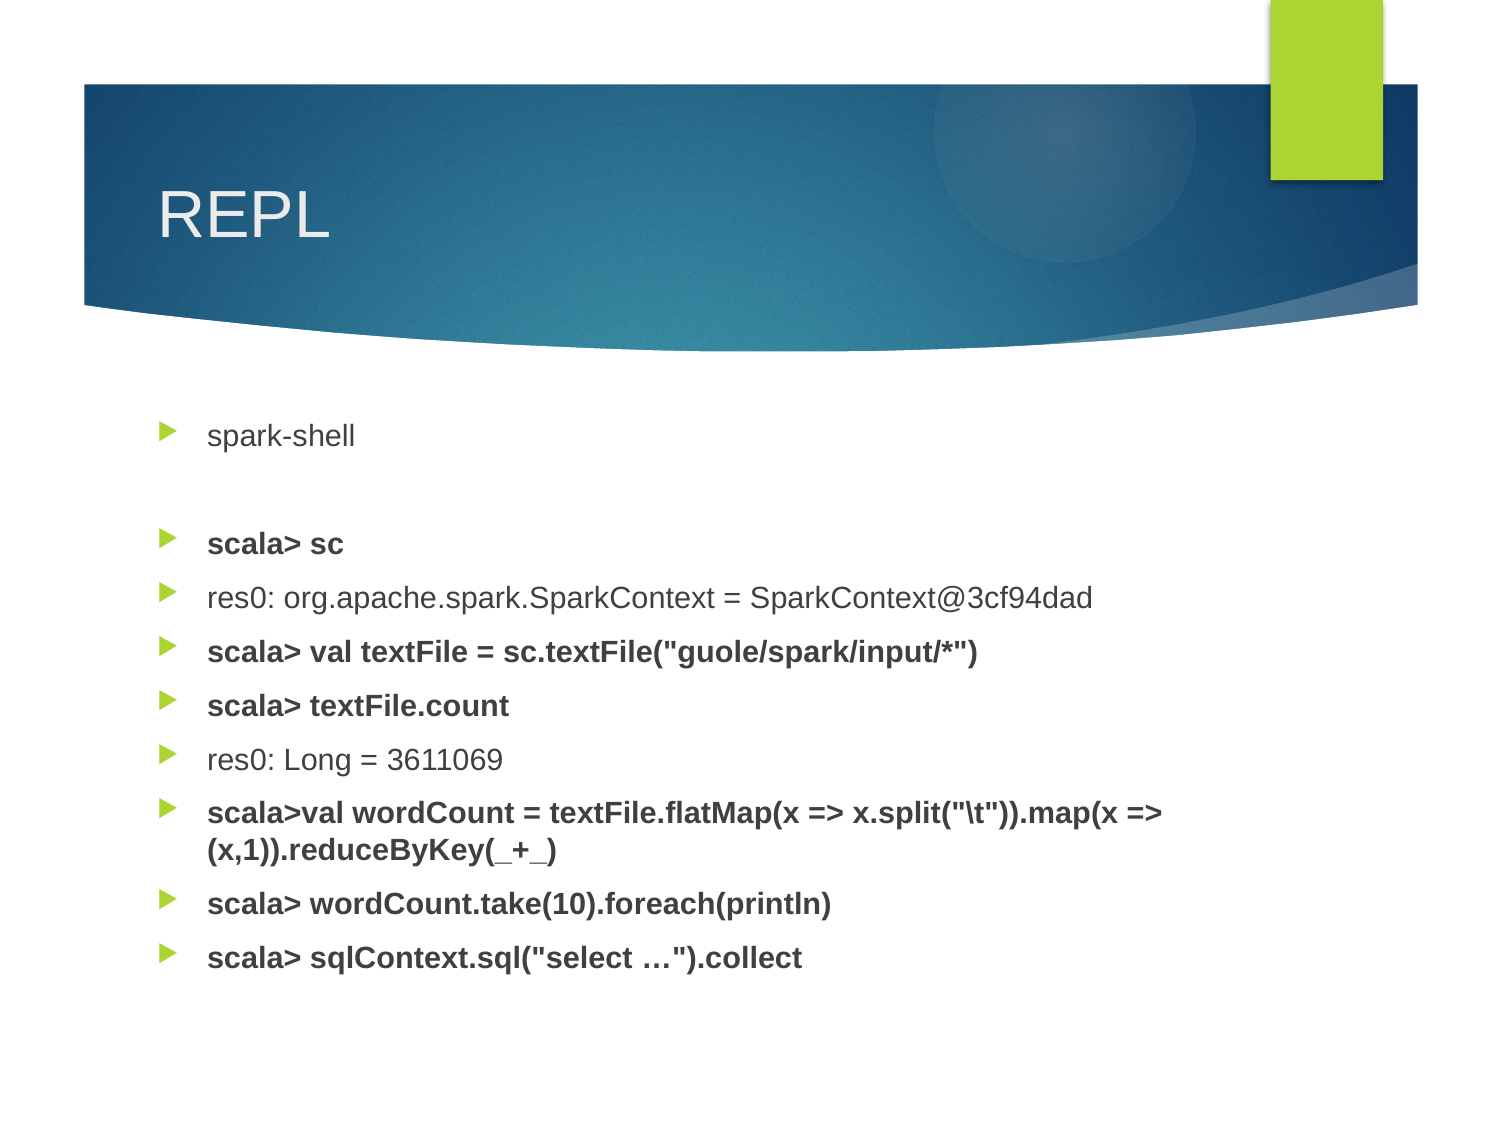

# REPL
spark-shell

scala> sc
res0: org.apache.spark.SparkContext = SparkContext@3cf94dad
scala> val textFile = sc.textFile("guole/spark/input/*")
scala> textFile.count
res0: Long = 3611069
scala>val wordCount = textFile.flatMap(x => x.split("\t")).map(x => (x,1)).reduceByKey(_+_)
scala> wordCount.take(10).foreach(println)
scala> sqlContext.sql("select …").collect